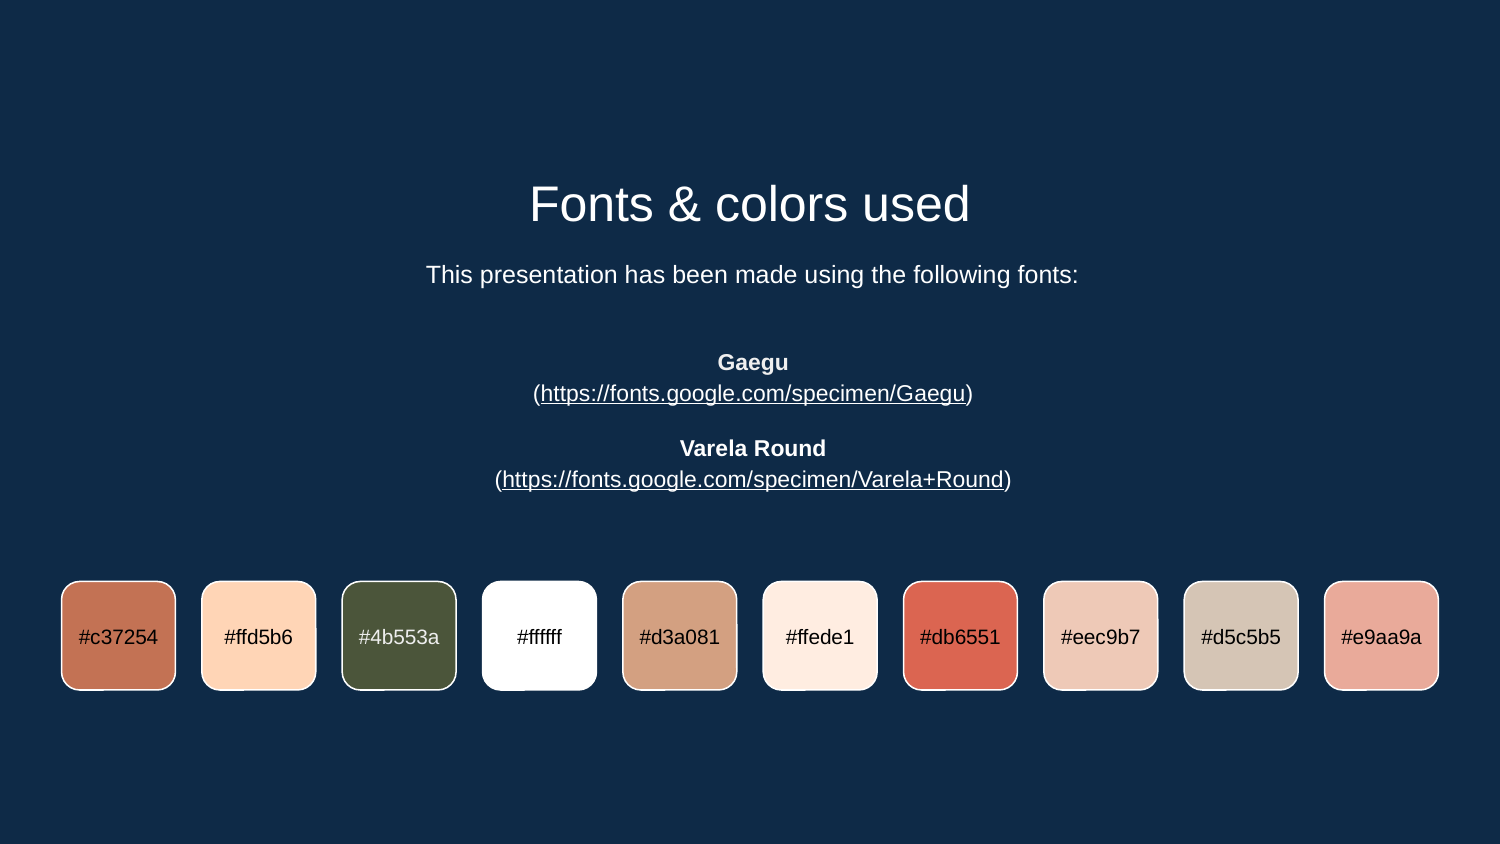

Fonts & colors used
This presentation has been made using the following fonts:

Gaegu
(https://fonts.google.com/specimen/Gaegu)

Varela Round
(https://fonts.google.com/specimen/Varela+Round)

#c37254
#ffd5b6
#4b553a
#ffffff
#d3a081
#ffede1
#db6551
#eec9b7
#d5c5b5
#e9aa9a